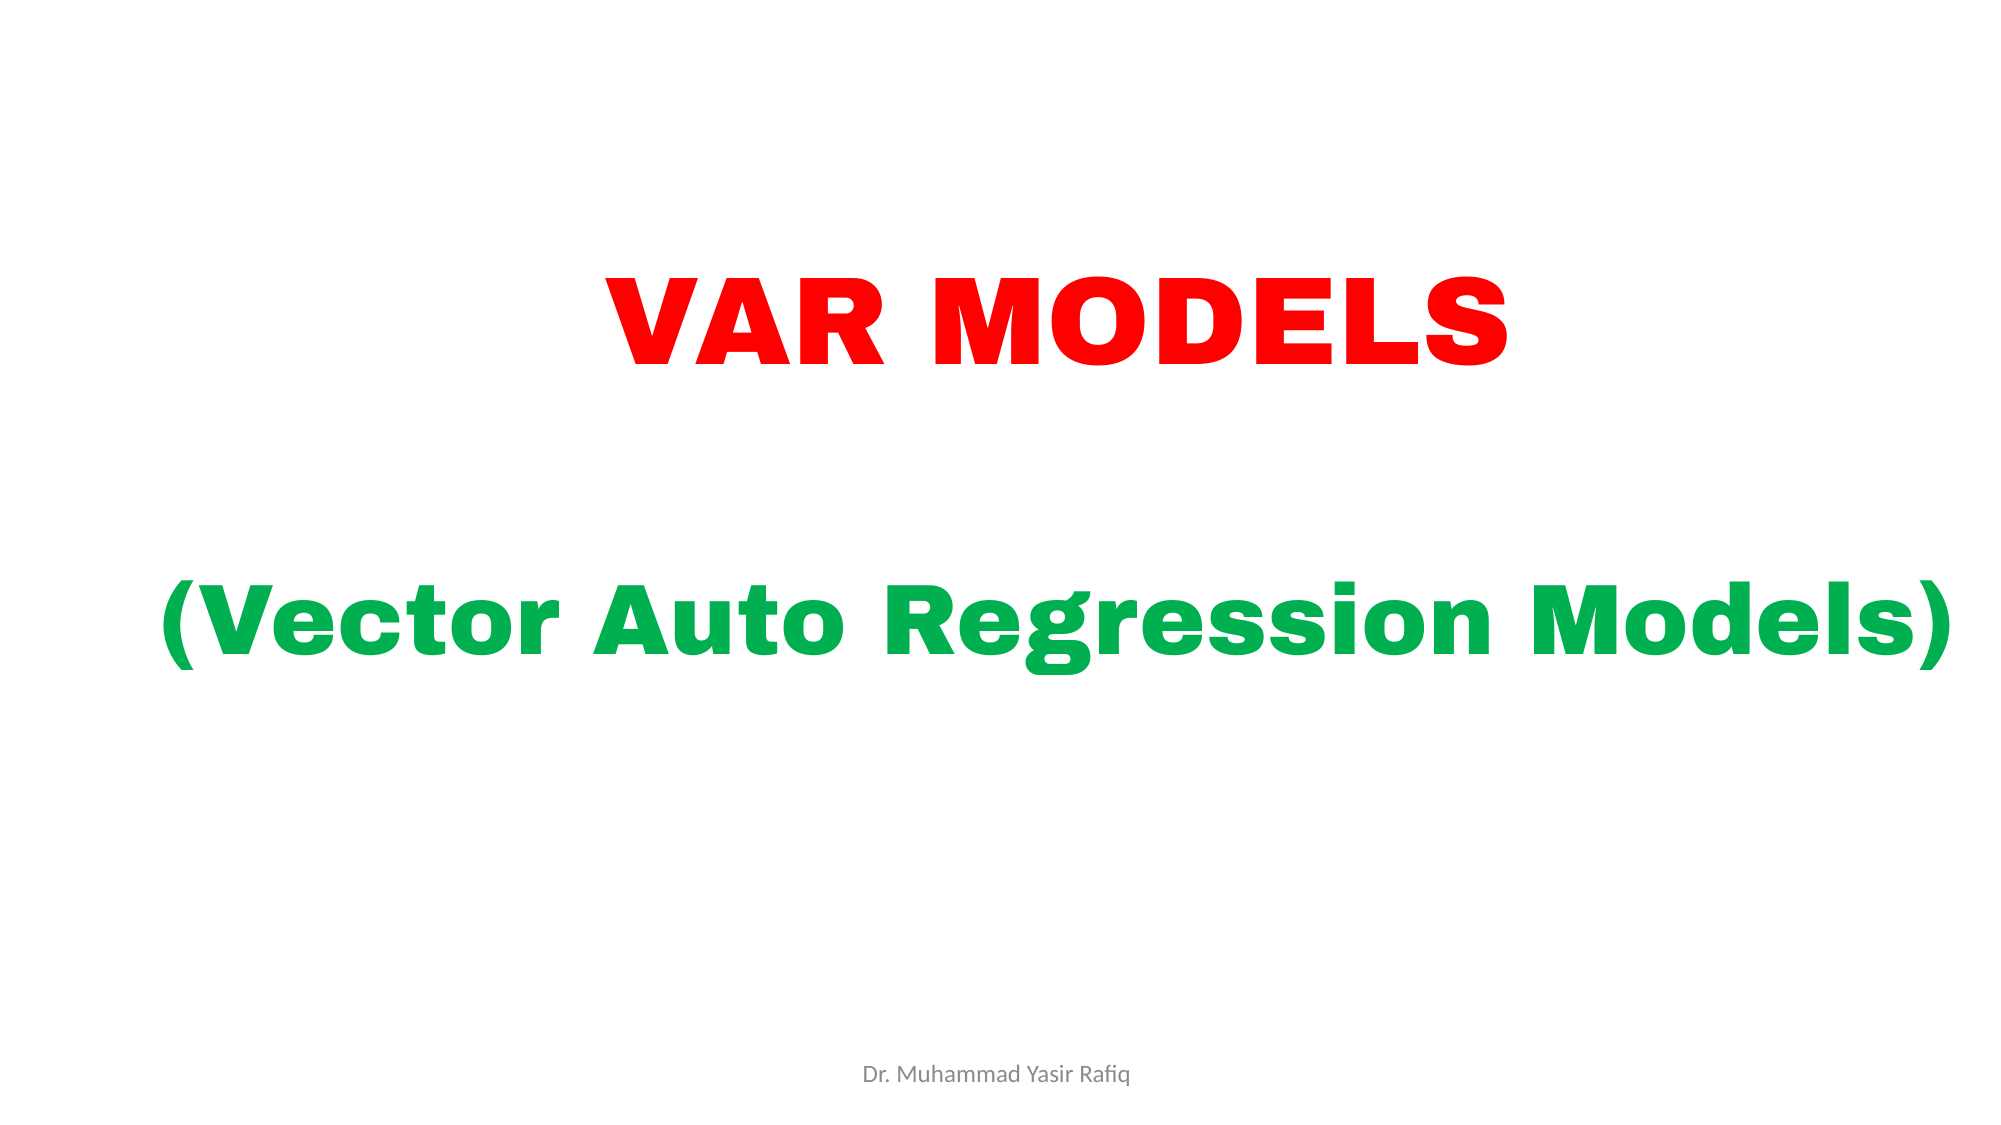

VAR   MODELS

(Vector Auto Regression Models)
Dr. Muhammad Yasir Rafiq